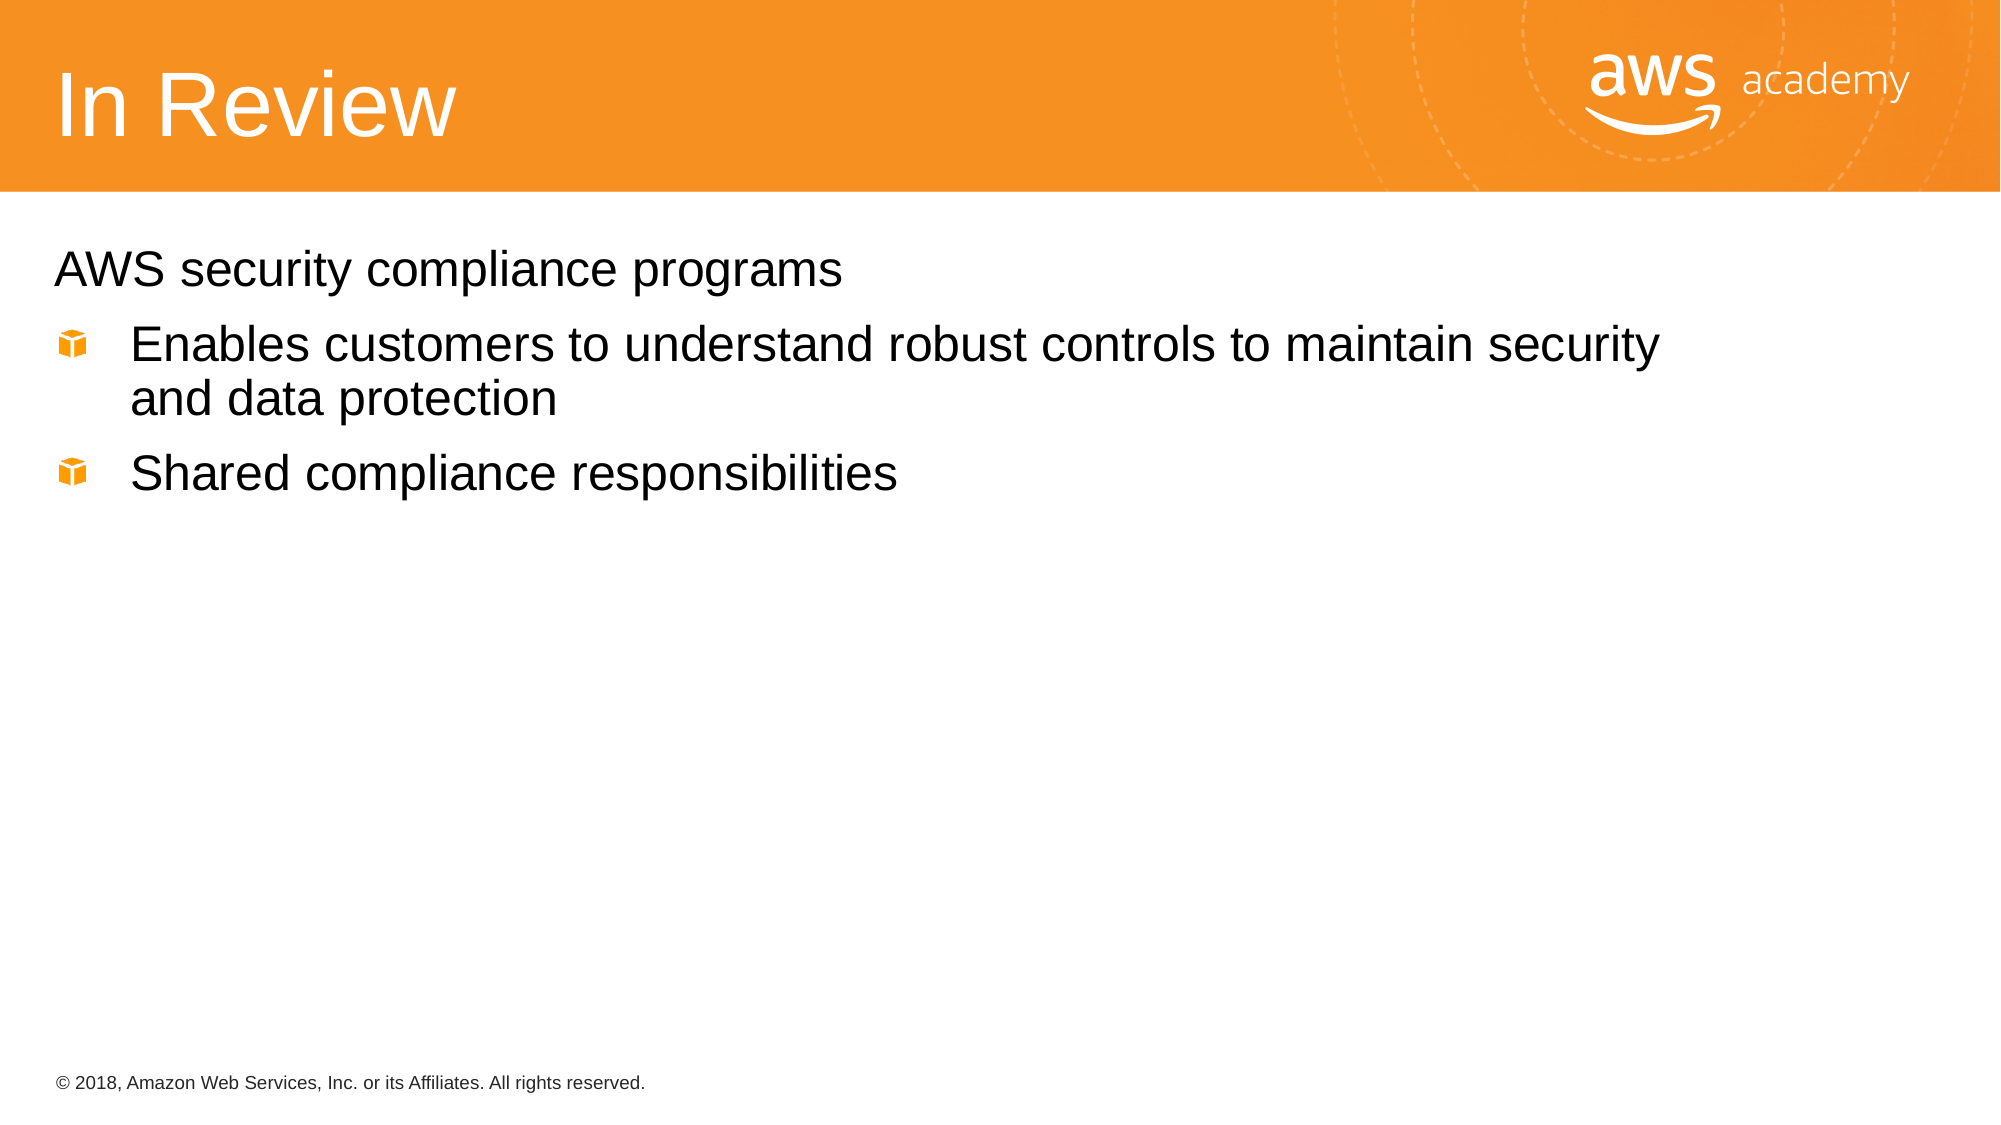

# In Review
AWS security compliance programs
Enables customers to understand robust controls to maintain security and data protection
Shared compliance responsibilities